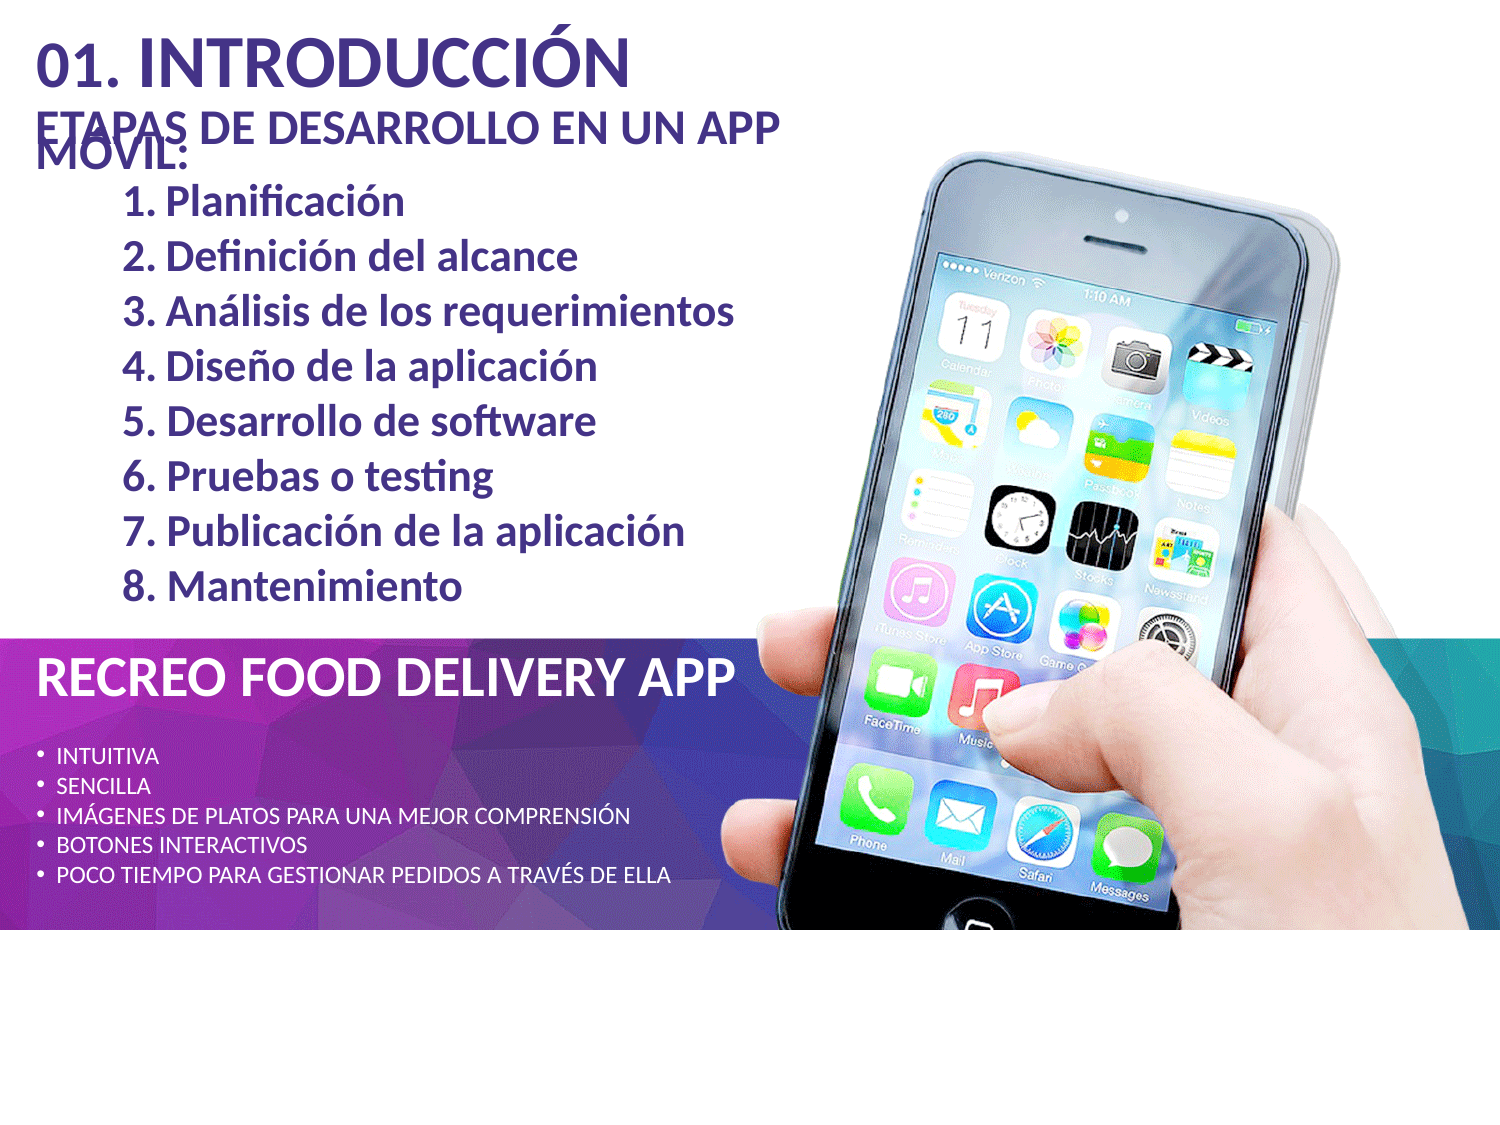

01. INTRODUCCIÓN
ETAPAS DE DESARROLLO EN UN APP MÓVIL:
Planificación
Definición del alcance
Análisis de los requerimientos
Diseño de la aplicación
Desarrollo de software
Pruebas o testing
Publicación de la aplicación
Mantenimiento

RECREO FOOD DELIVERY APP

  INTUITIVA
  SENCILLA
  IMÁGENES DE PLATOS PARA UNA MEJOR COMPRENSIÓN
  BOTONES INTERACTIVOS
  POCO TIEMPO PARA GESTIONAR PEDIDOS A TRAVÉS DE ELLA